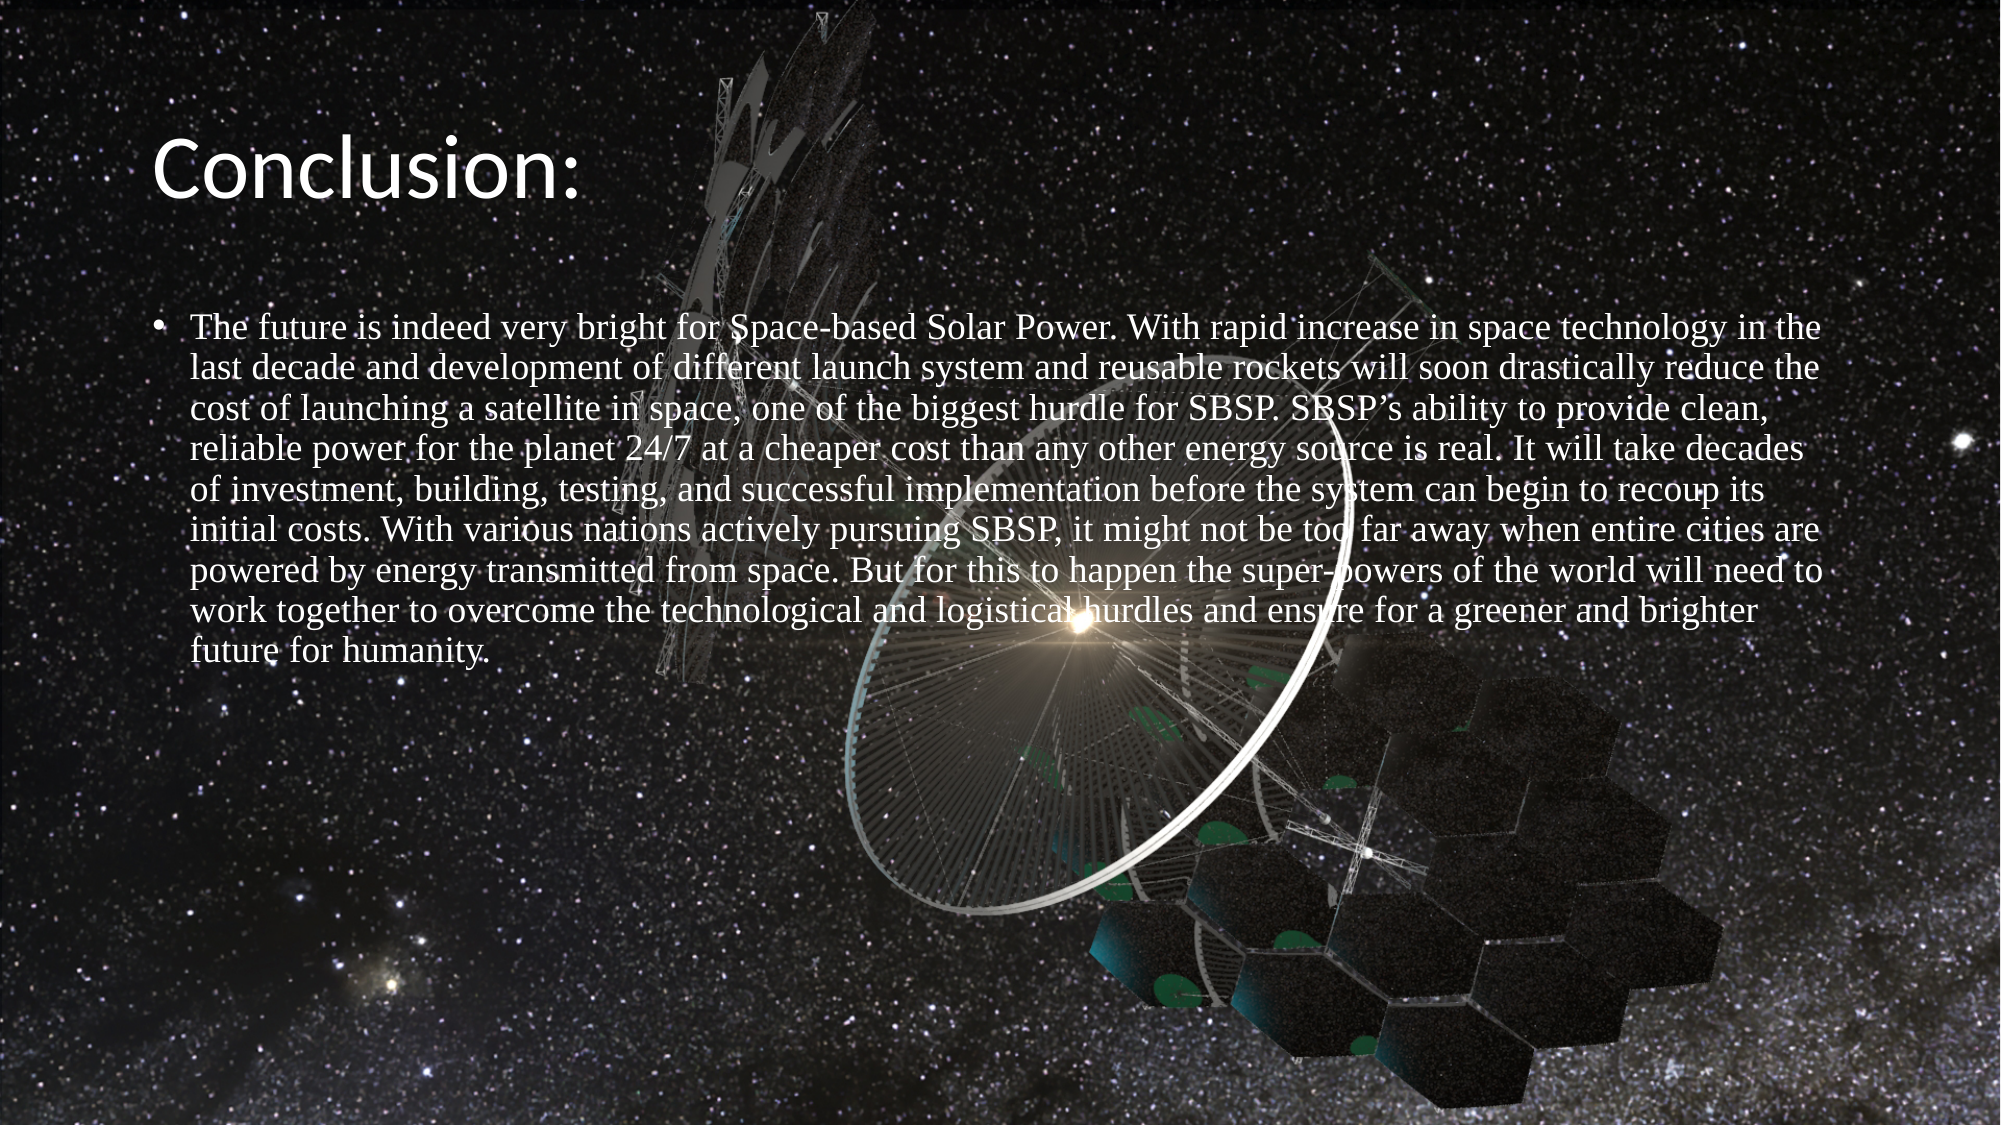

# Conclusion:
The future is indeed very bright for Space-based Solar Power. With rapid increase in space technology in the last decade and development of different launch system and reusable rockets will soon drastically reduce the cost of launching a satellite in space, one of the biggest hurdle for SBSP. SBSP’s ability to provide clean, reliable power for the planet 24/7 at a cheaper cost than any other energy source is real. It will take decades of investment, building, testing, and successful implementation before the system can begin to recoup its initial costs. With various nations actively pursuing SBSP, it might not be too far away when entire cities are powered by energy transmitted from space. But for this to happen the super-powers of the world will need to work together to overcome the technological and logistical hurdles and ensure for a greener and brighter future for humanity.